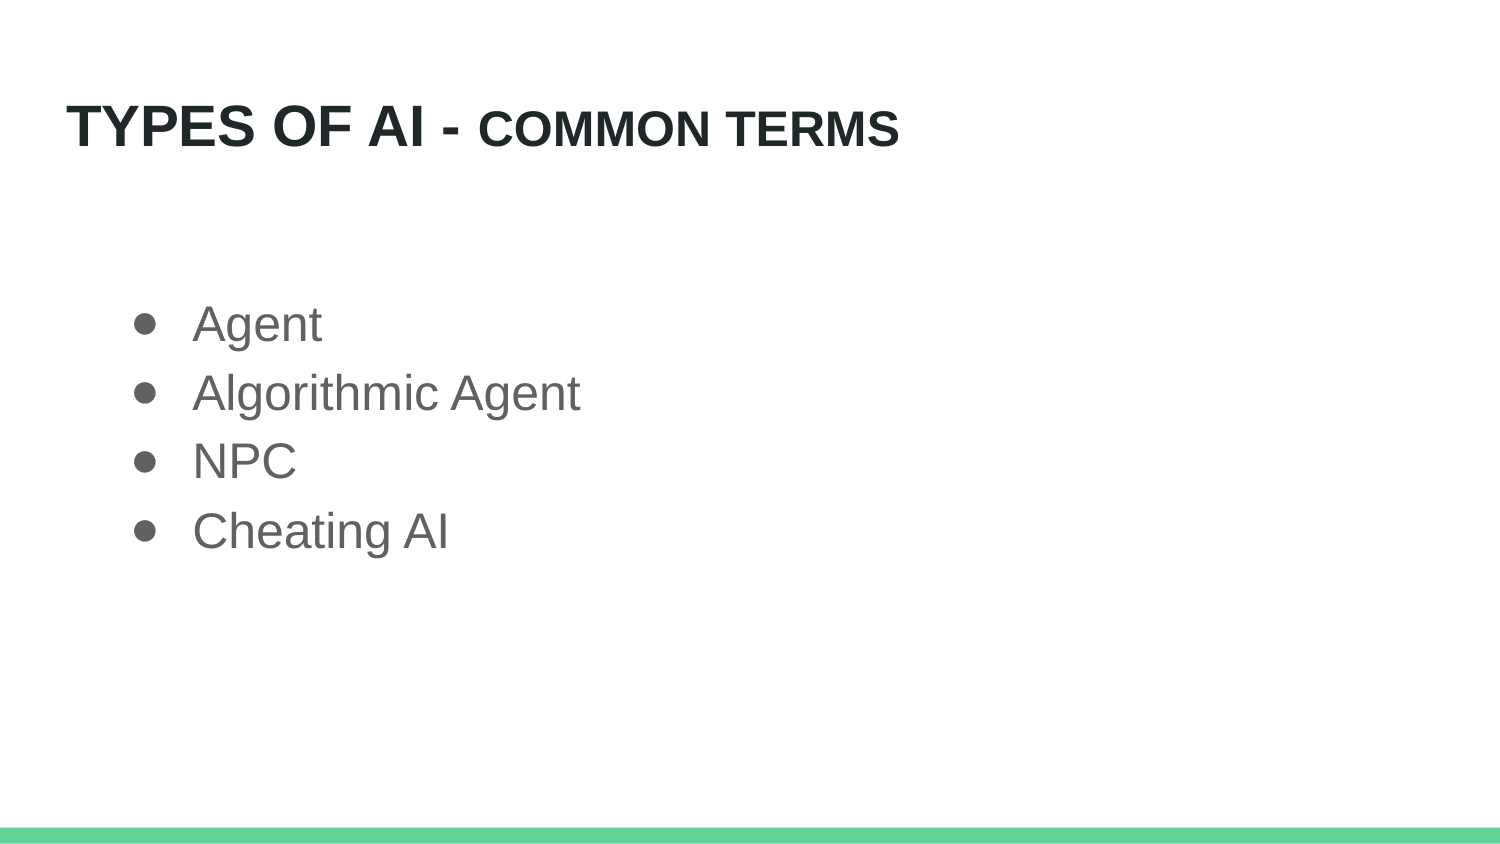

# TYPES OF AI - COMMON TERMS
Agent
Algorithmic Agent
NPC
Cheating AI